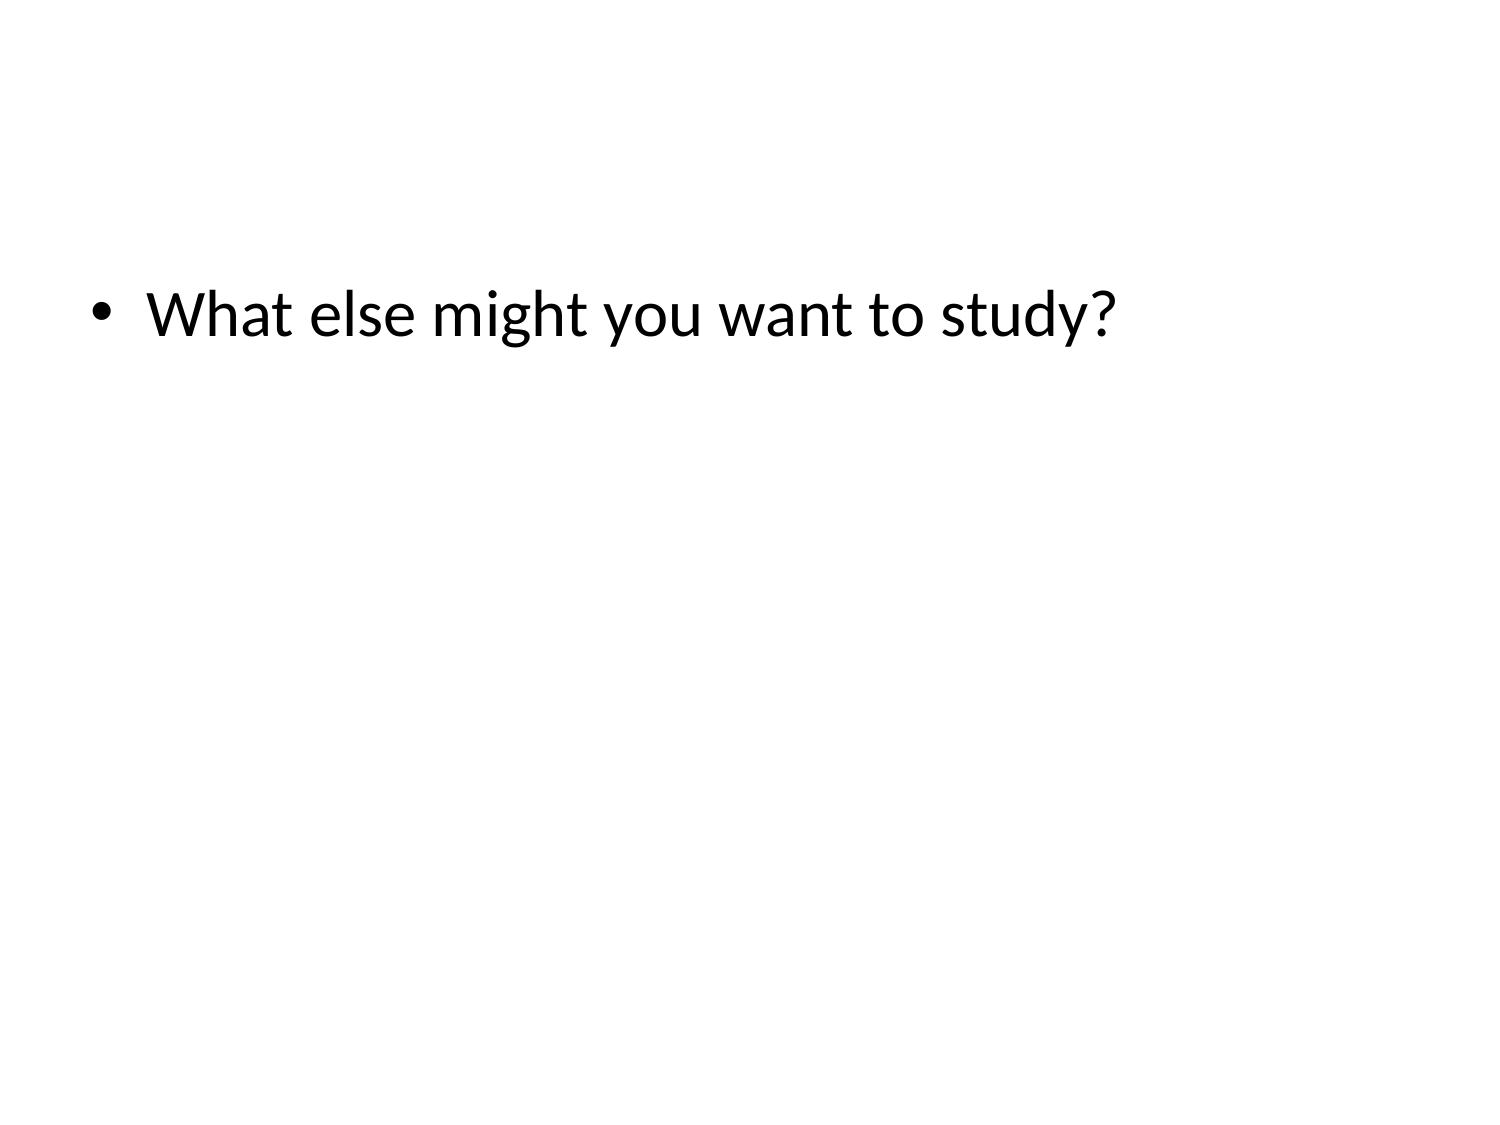

#
What else might you want to study?